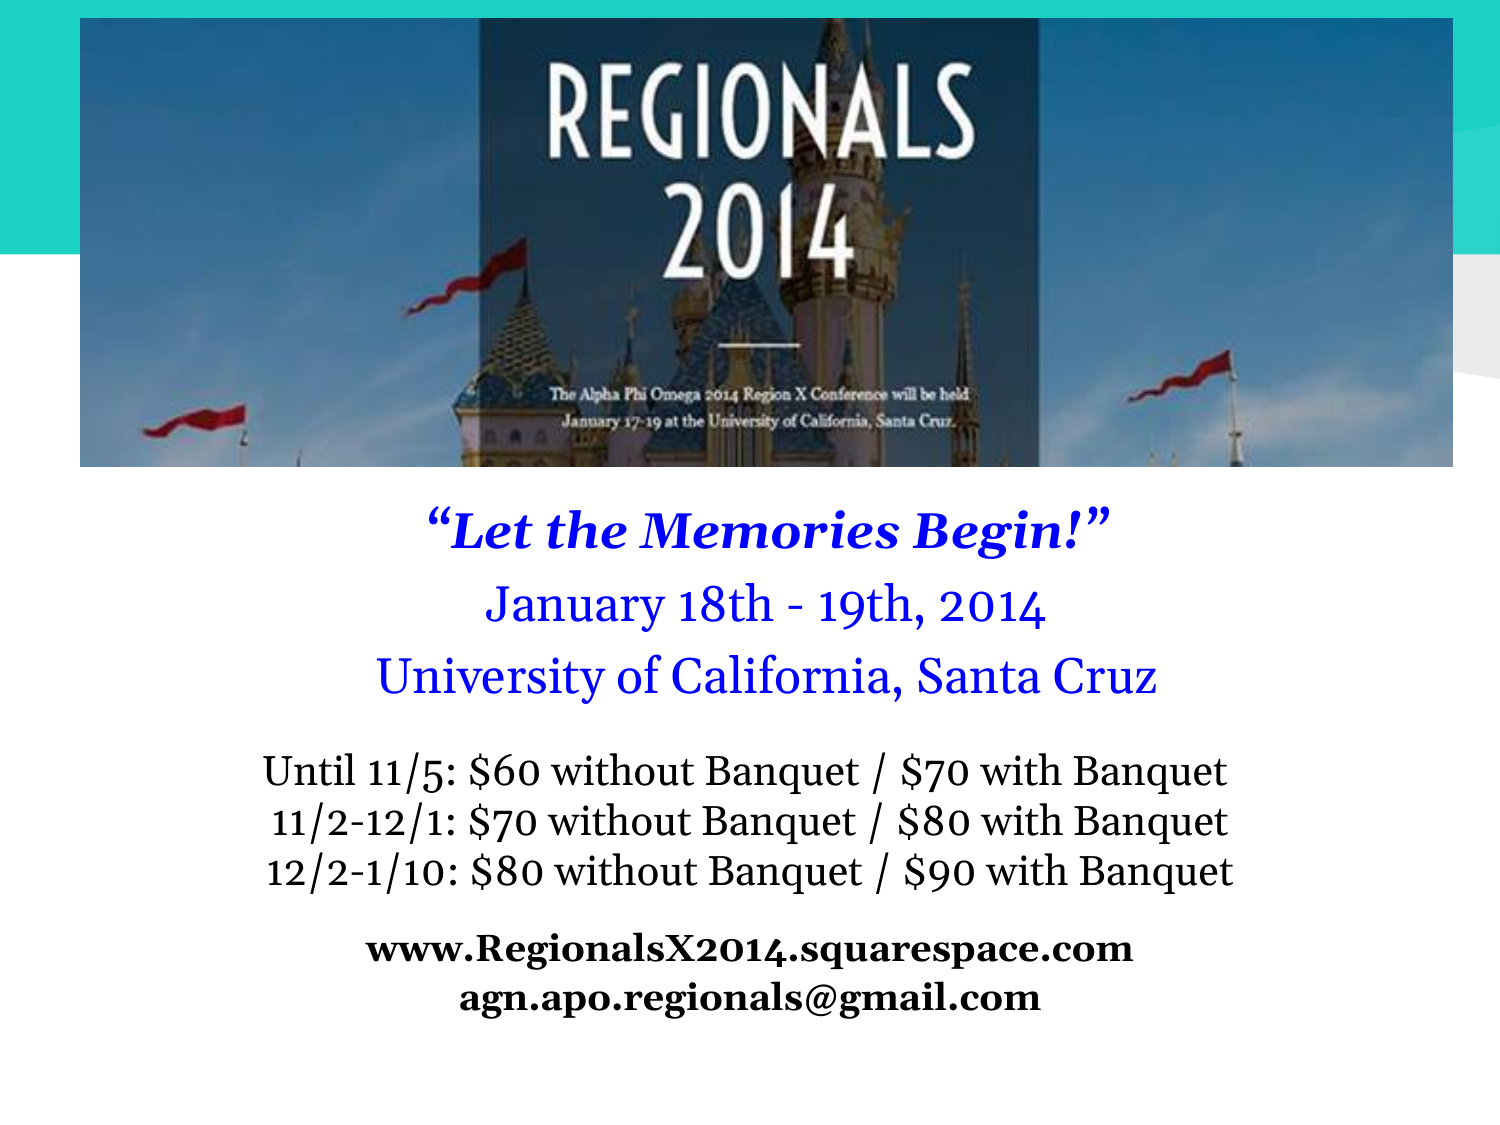

“Let the Memories Begin!”
January 18th - 19th, 2014
University of California, Santa Cruz

Until 11/5: $60 without Banquet / $70 with Banquet
11/2-12/1: $70 without Banquet / $80 with Banquet
12/2-1/10: $80 without Banquet / $90 with Banquet
www.RegionalsX2014.squarespace.com
agn.apo.regionals@gmail.com